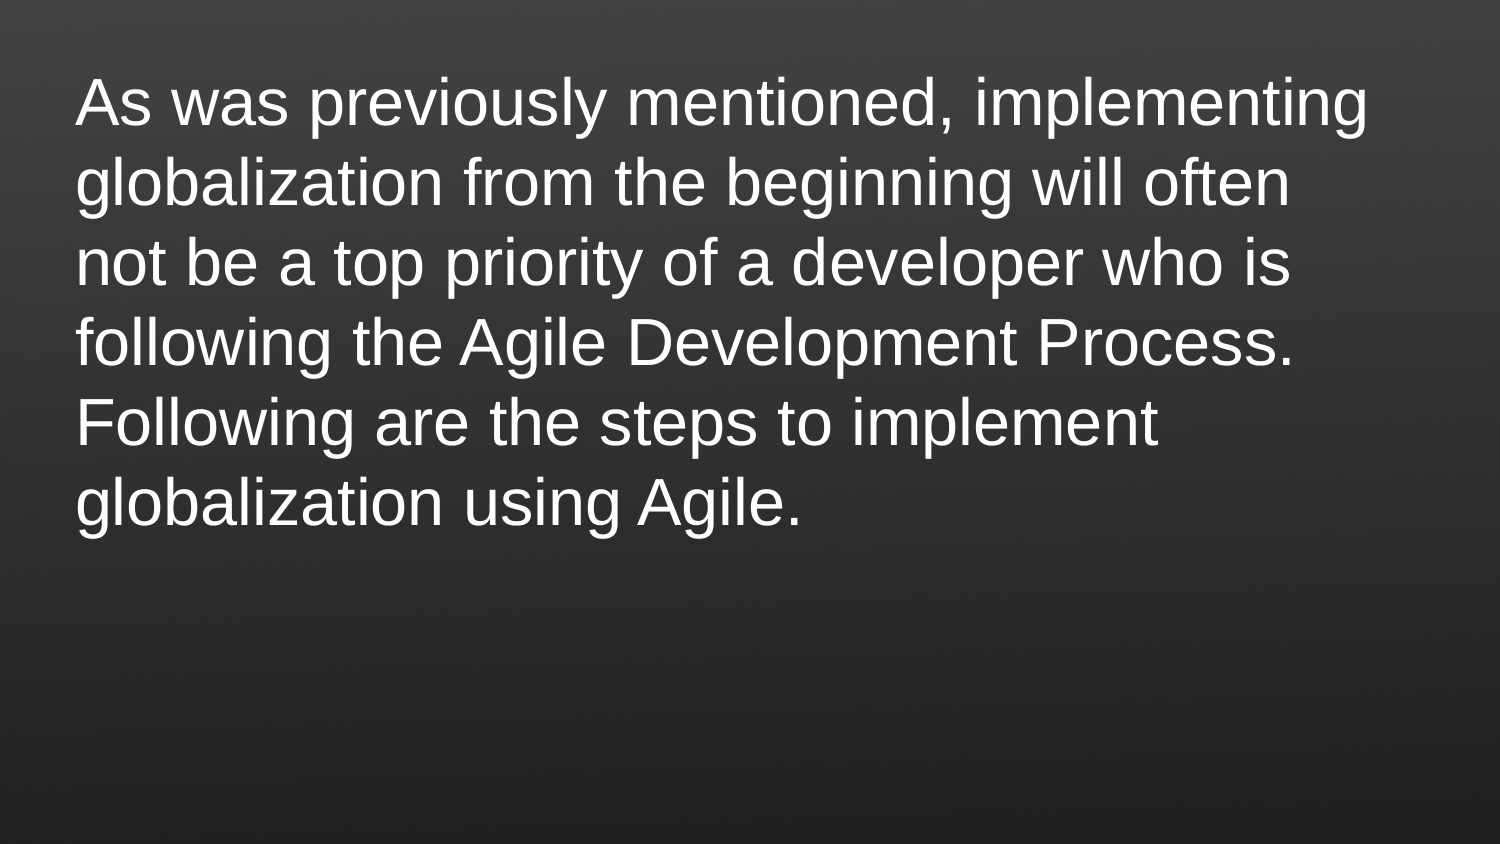

As was previously mentioned, implementing globalization from the beginning will often not be a top priority of a developer who is following the Agile Development Process.
Following are the steps to implement globalization using Agile.